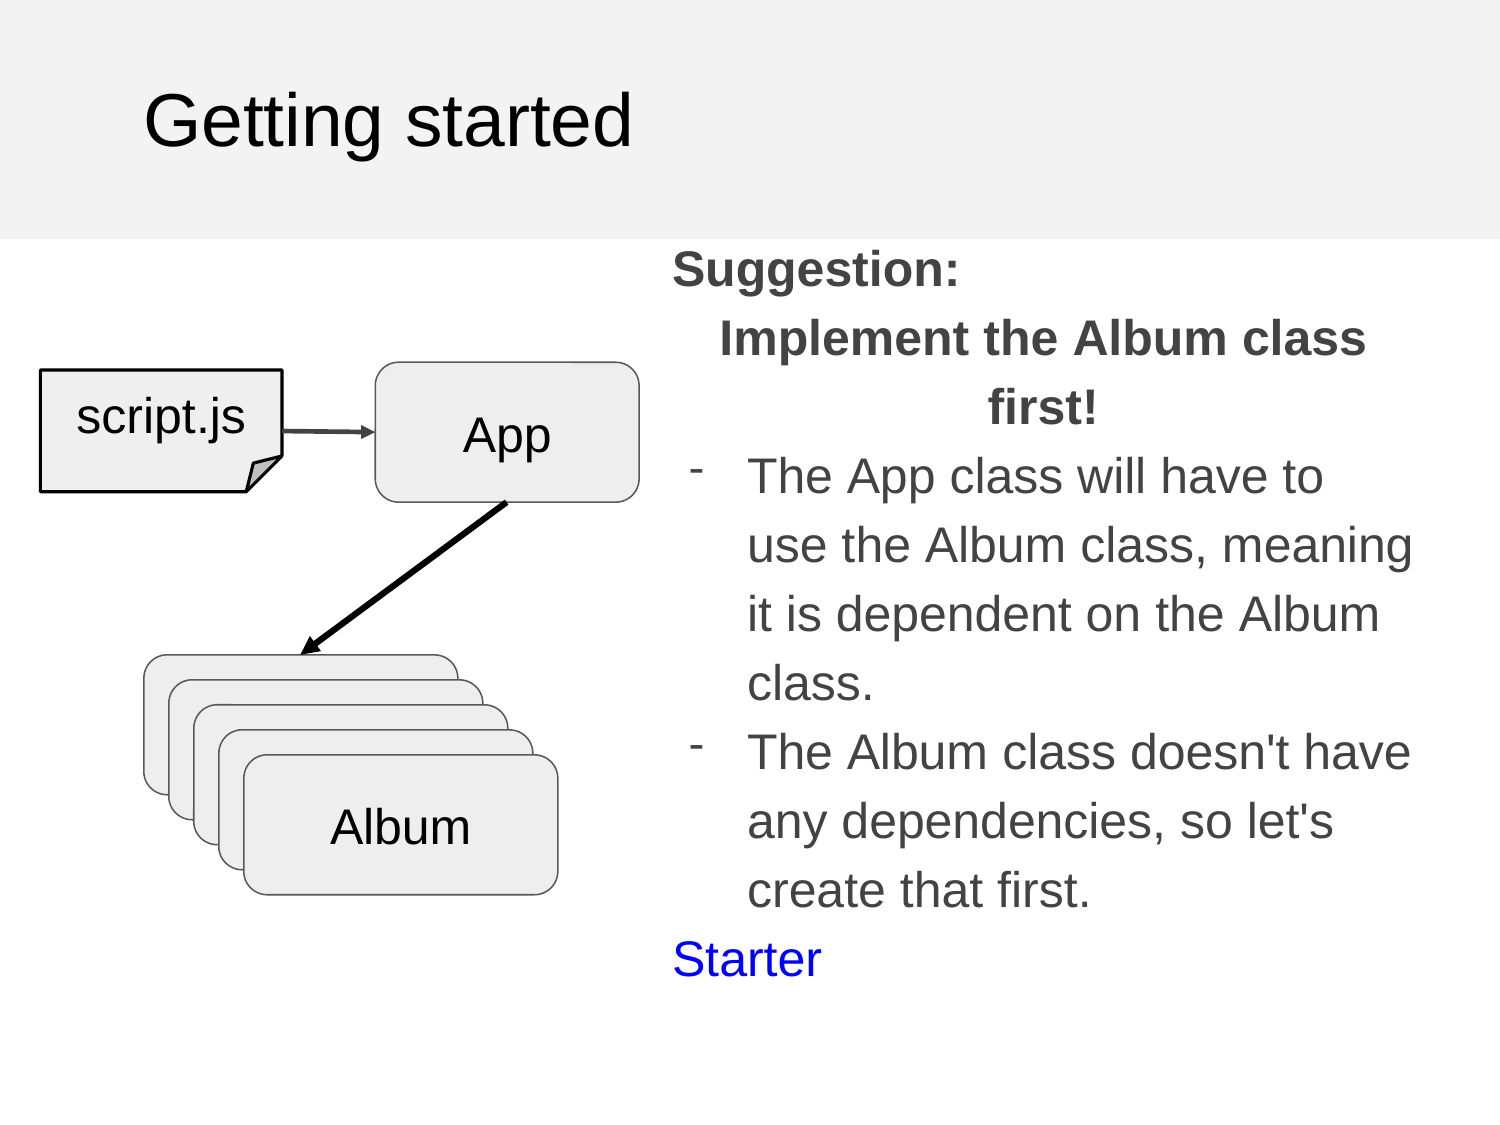

Getting started
Suggestion:
Implement the Album class first!
The App class will have to use the Album class, meaning it is dependent on the Album class.
The Album class doesn't have any dependencies, so let's create that first.
Starter
App
script.js

Album
Album
Album
Album
Album